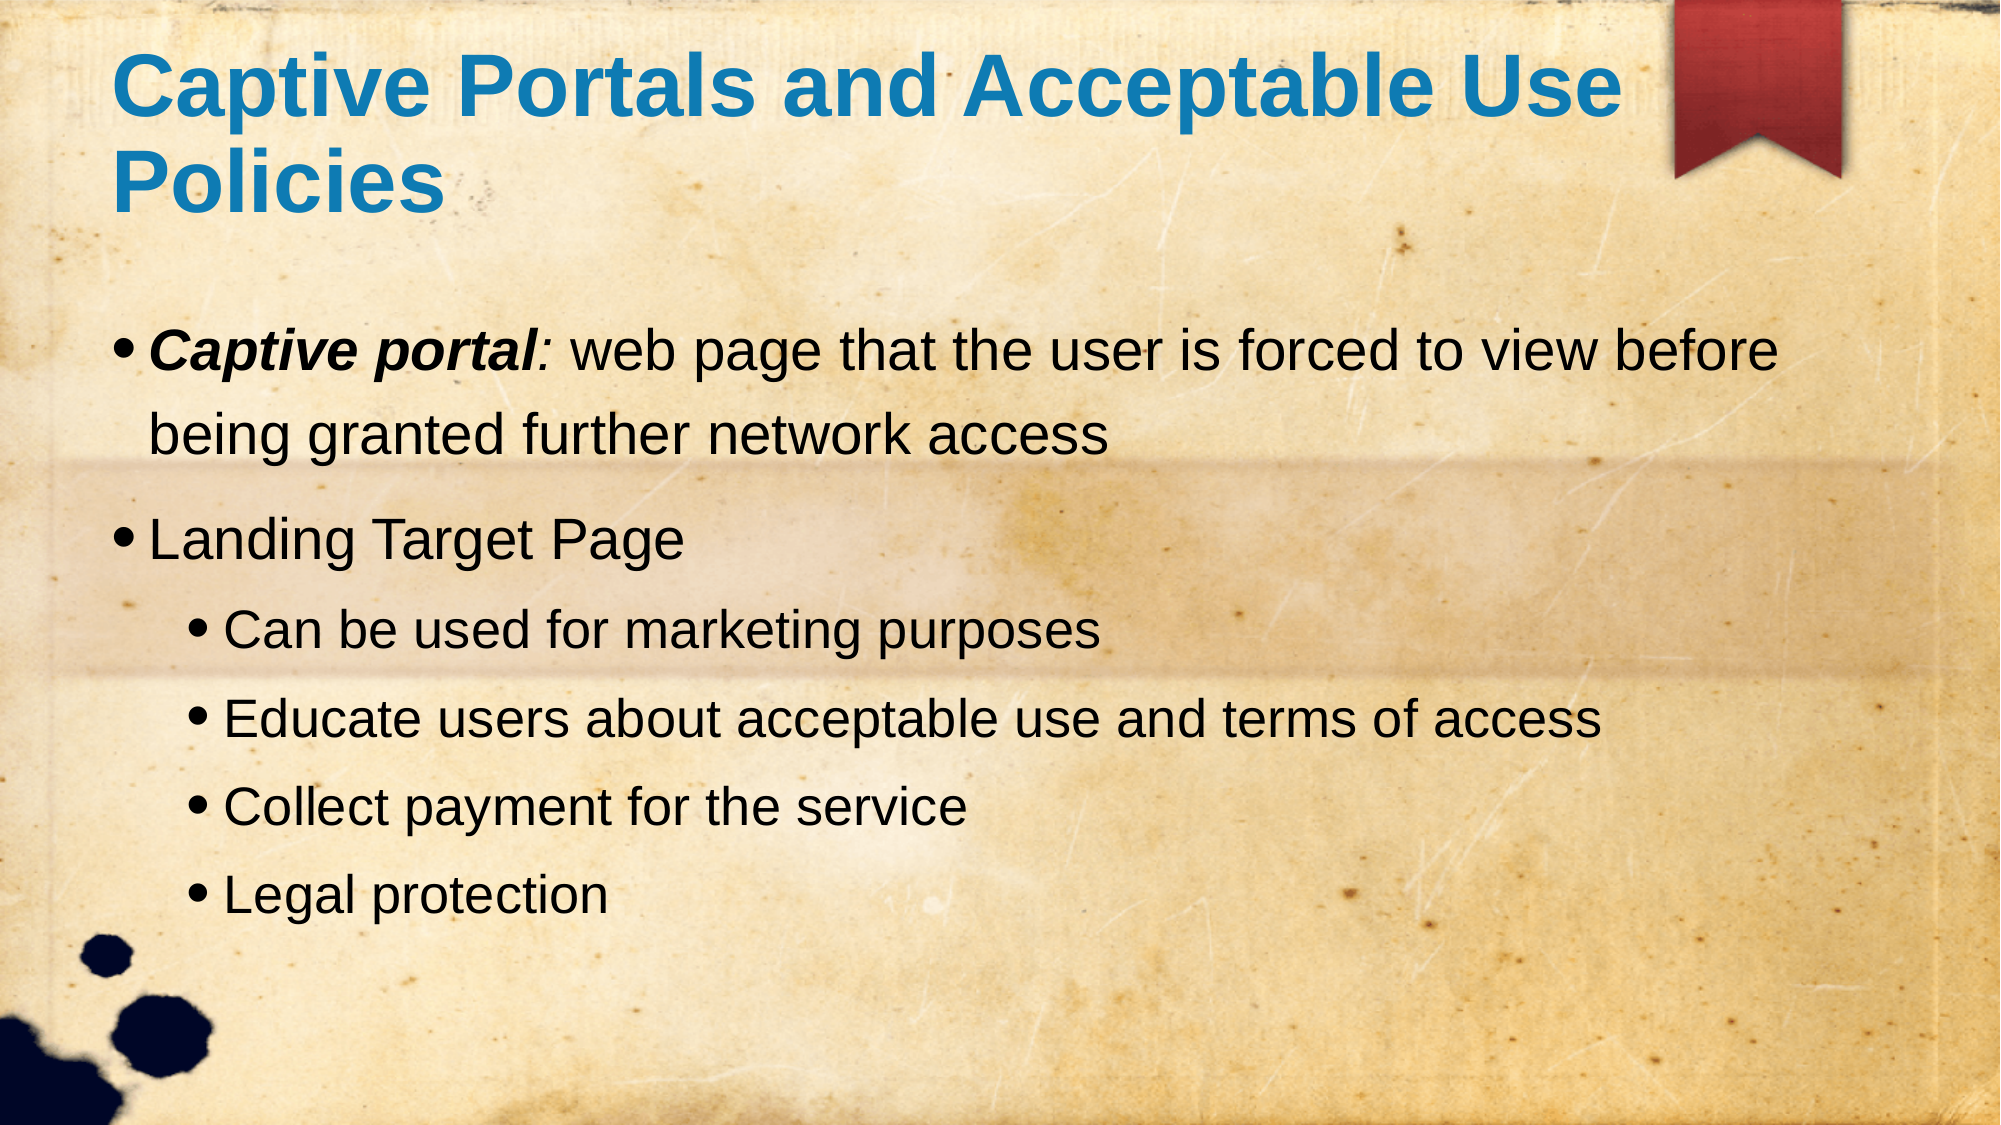

Captive Portals and Acceptable Use Policies
Captive portal: web page that the user is forced to view before being granted further network access
Landing Target Page
Can be used for marketing purposes
Educate users about acceptable use and terms of access
Collect payment for the service
Legal protection